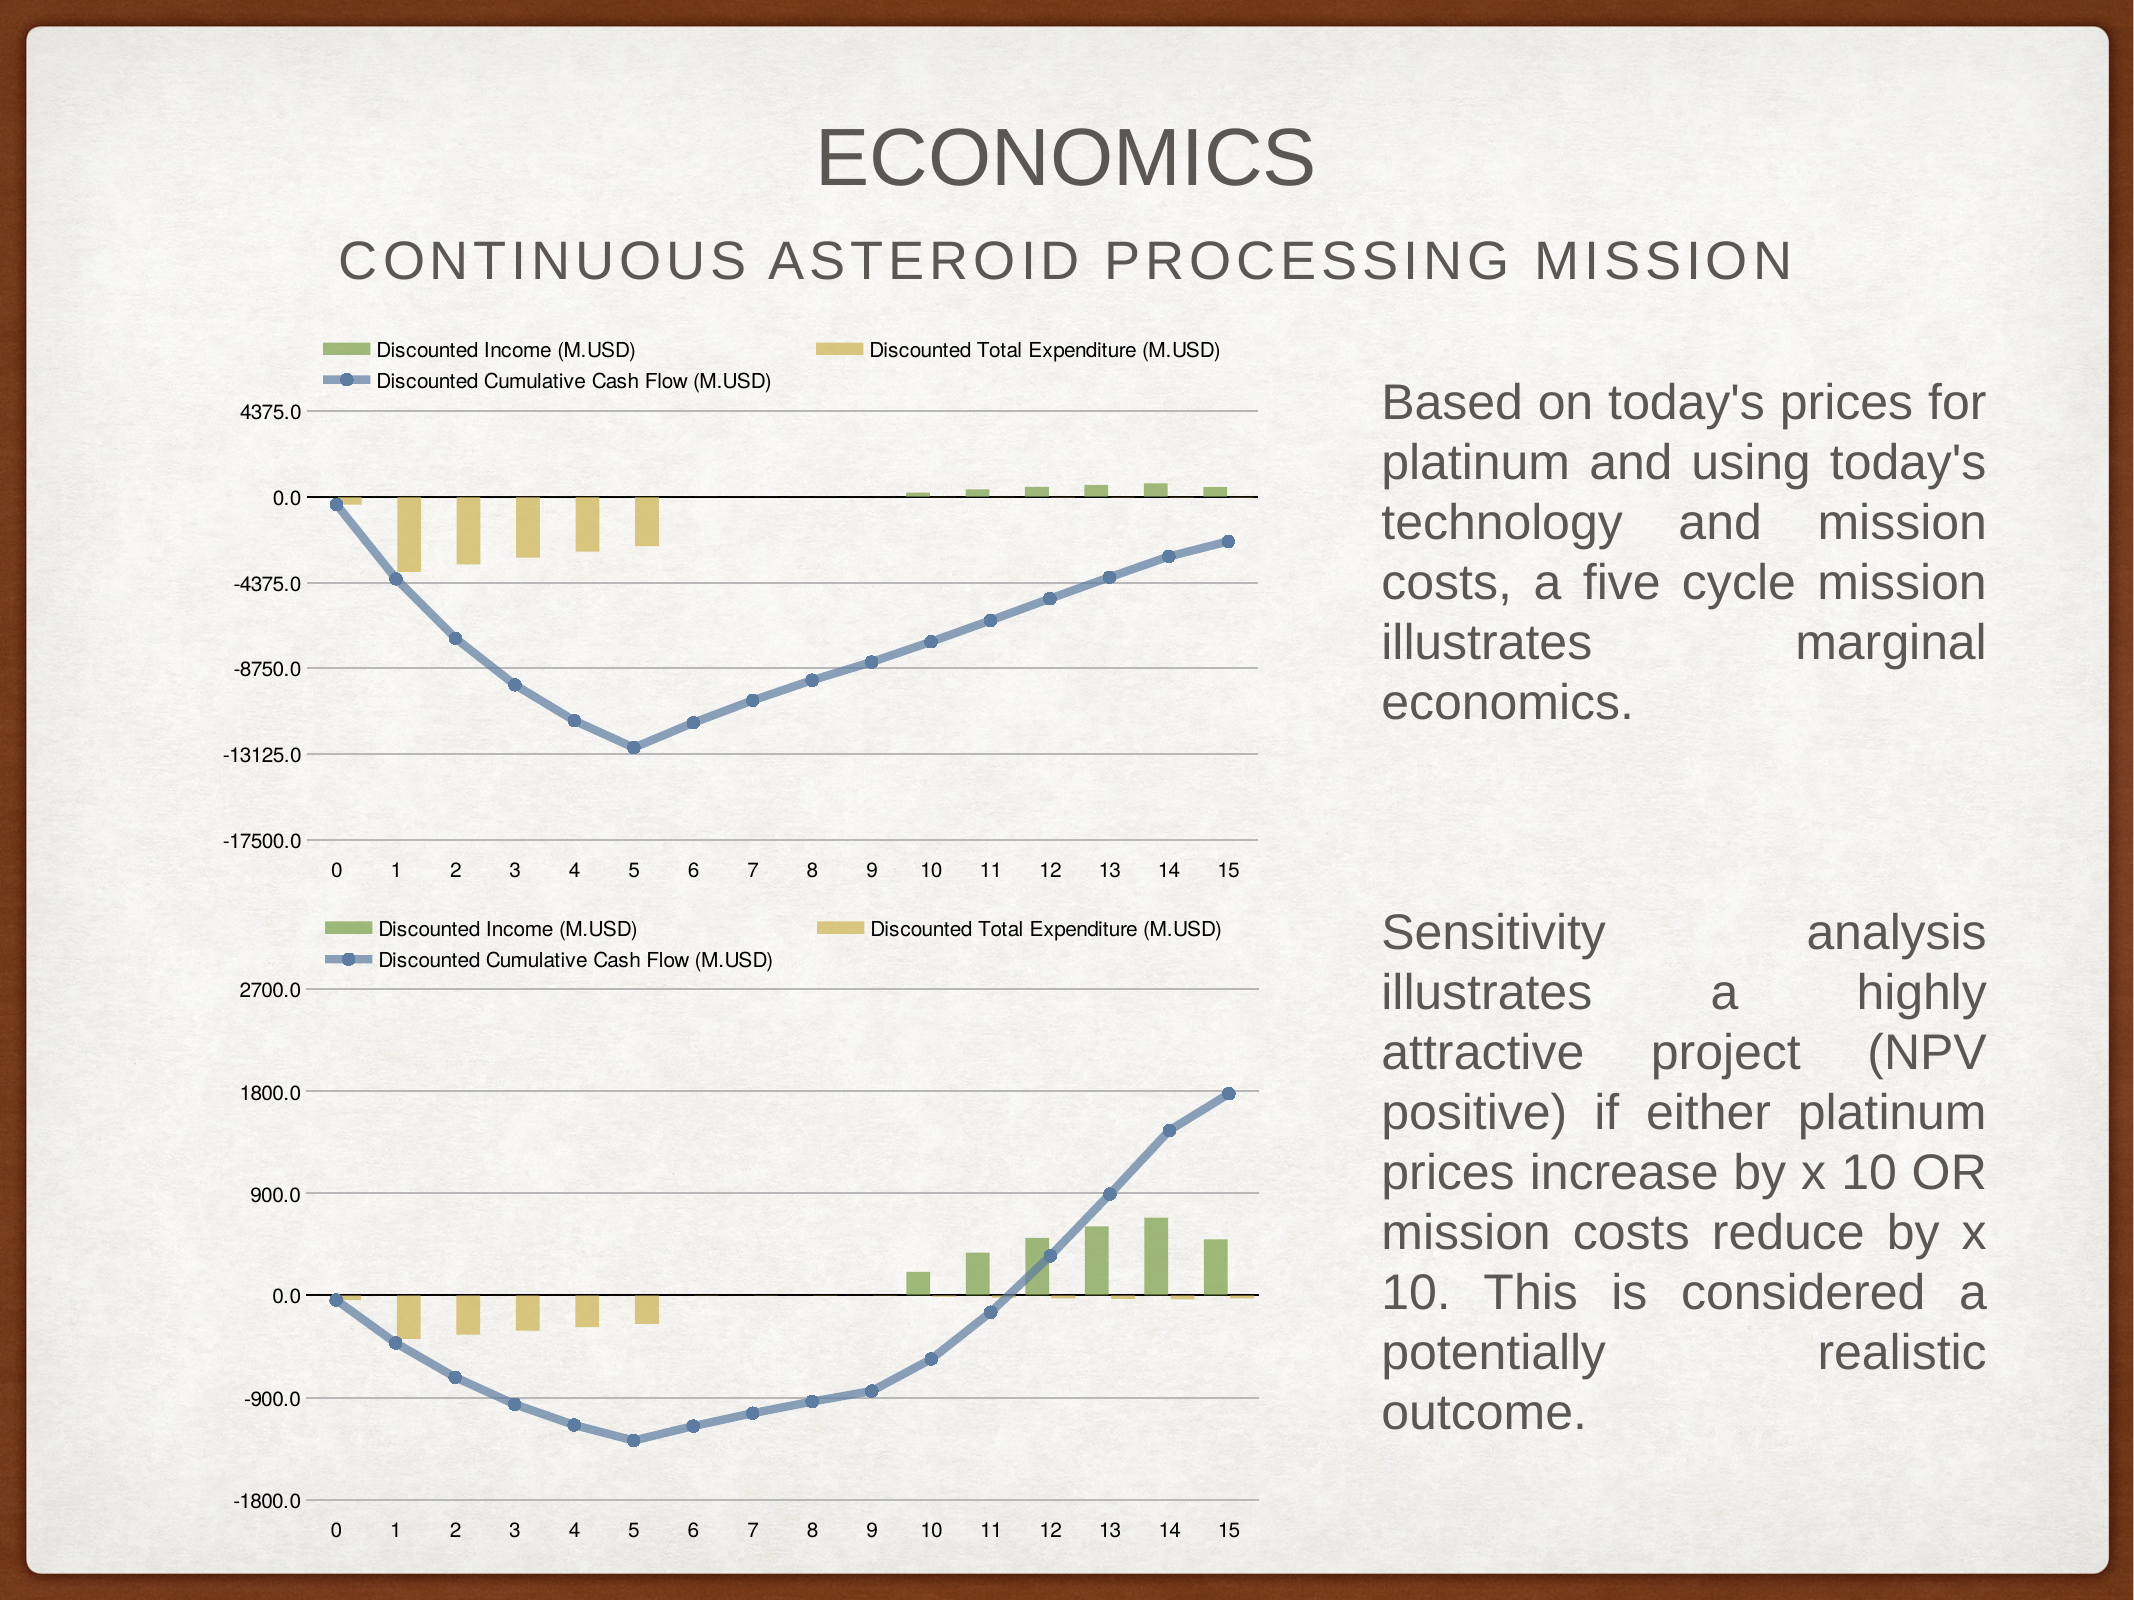

# Economics
Continuous Asteroid Processing Mission

### Chart

| Category | Discounted Income (M.USD) | Discounted Total Expenditure (M.USD) | Discounted Cumulative Cash Flow (M.USD) |
|---|---|---|---|
| 0 | 0.0 | -400.0 | -400.0 |
| 1 | 0.0 | -3827.9475 | -4187.9475 |
| 2 | 0.0 | -3445.15275 | -7214.3055 |
| 3 | 0.0 | -3100.637475 | -9593.512425 |
| 4 | 0.0 | -2790.573727 | -11424.73491 |
| 5 | 0.0 | -2511.516355 | -12793.777774 |
| 6 | 0.0 | -11.917564 | -11526.317561 |
| 7 | 0.0 | -10.725808 | -10384.411613 |
| 8 | 0.0 | -9.653227 | -9355.623679 |
| 9 | 0.0 | -8.687904 | -8428.749215 |
| 10 | 209.207064 | -18.279467 | -7394.946697 |
| 11 | 376.572715 | -25.865838 | -6304.74515 |
| 12 | 508.373166 | -31.752141 | -5197.64961 |
| 13 | 610.047799 | -36.202524 | -4104.039374 |
| 14 | 686.303774 | -39.445309 | -3046.776973 |
| 15 | 494.138717 | -29.324044 | -2277.284603 |
Based on today's prices for platinum and using today's technology and mission costs, a five cycle mission illustrates marginal economics.
Sensitivity analysis illustrates a highly attractive project (NPV positive) if either platinum prices increase by x 10 OR mission costs reduce by x 10. This is considered a potentially realistic outcome.

### Chart

| Category | Discounted Income (M.USD) | Discounted Total Expenditure (M.USD) | Discounted Cumulative Cash Flow (M.USD) |
|---|---|---|---|
| 0 | 0.0 | -40.0 | -40.0 |
| 1 | 0.0 | -382.79475 | -418.79475 |
| 2 | 0.0 | -344.515275 | -721.43055 |
| 3 | 0.0 | -310.063748 | -959.351243 |
| 4 | 0.0 | -279.057373 | -1142.473491 |
| 5 | 0.0 | -251.151635 | -1279.377777 |
| 6 | 0.0 | -1.191756 | -1152.631756 |
| 7 | 0.0 | -1.072581 | -1038.441161 |
| 8 | 0.0 | -0.965323 | -935.562368 |
| 9 | 0.0 | -0.86879 | -842.874922 |
| 10 | 209.207064 | -11.242265 | -560.62263 |
| 11 | 376.572715 | -19.532356 | -147.520008 |
| 12 | 508.373166 | -26.052007 | 349.553152 |
| 13 | 610.047799 | -31.072403 | 893.573232 |
| 14 | 686.303774 | -34.828201 | 1455.691482 |
| 15 | 494.138717 | -25.168647 | 1779.092404 |